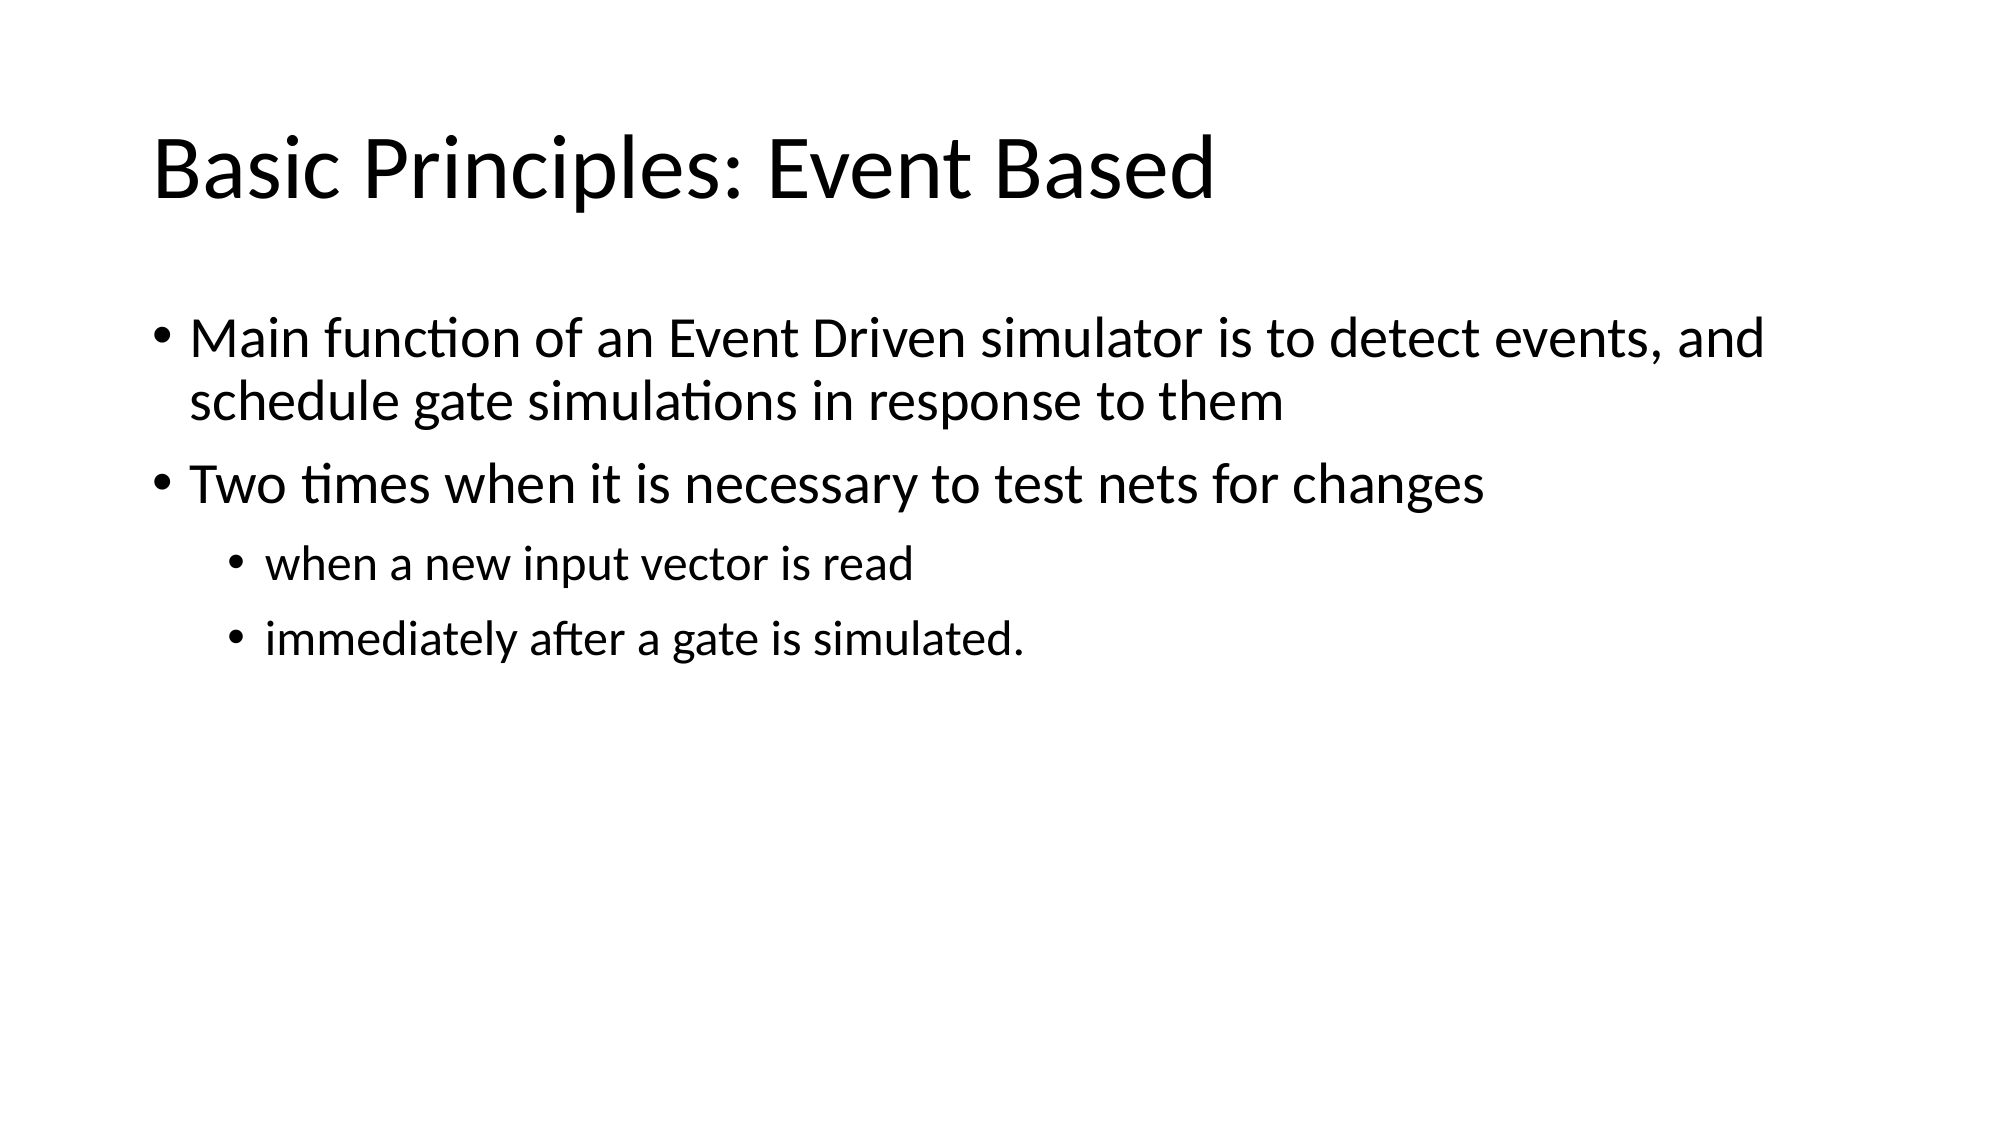

# Basic Principles: Event Based
Main function of an Event Driven simulator is to detect events, and schedule gate simulations in response to them
Two times when it is necessary to test nets for changes
when a new input vector is read
immediately after a gate is simulated.